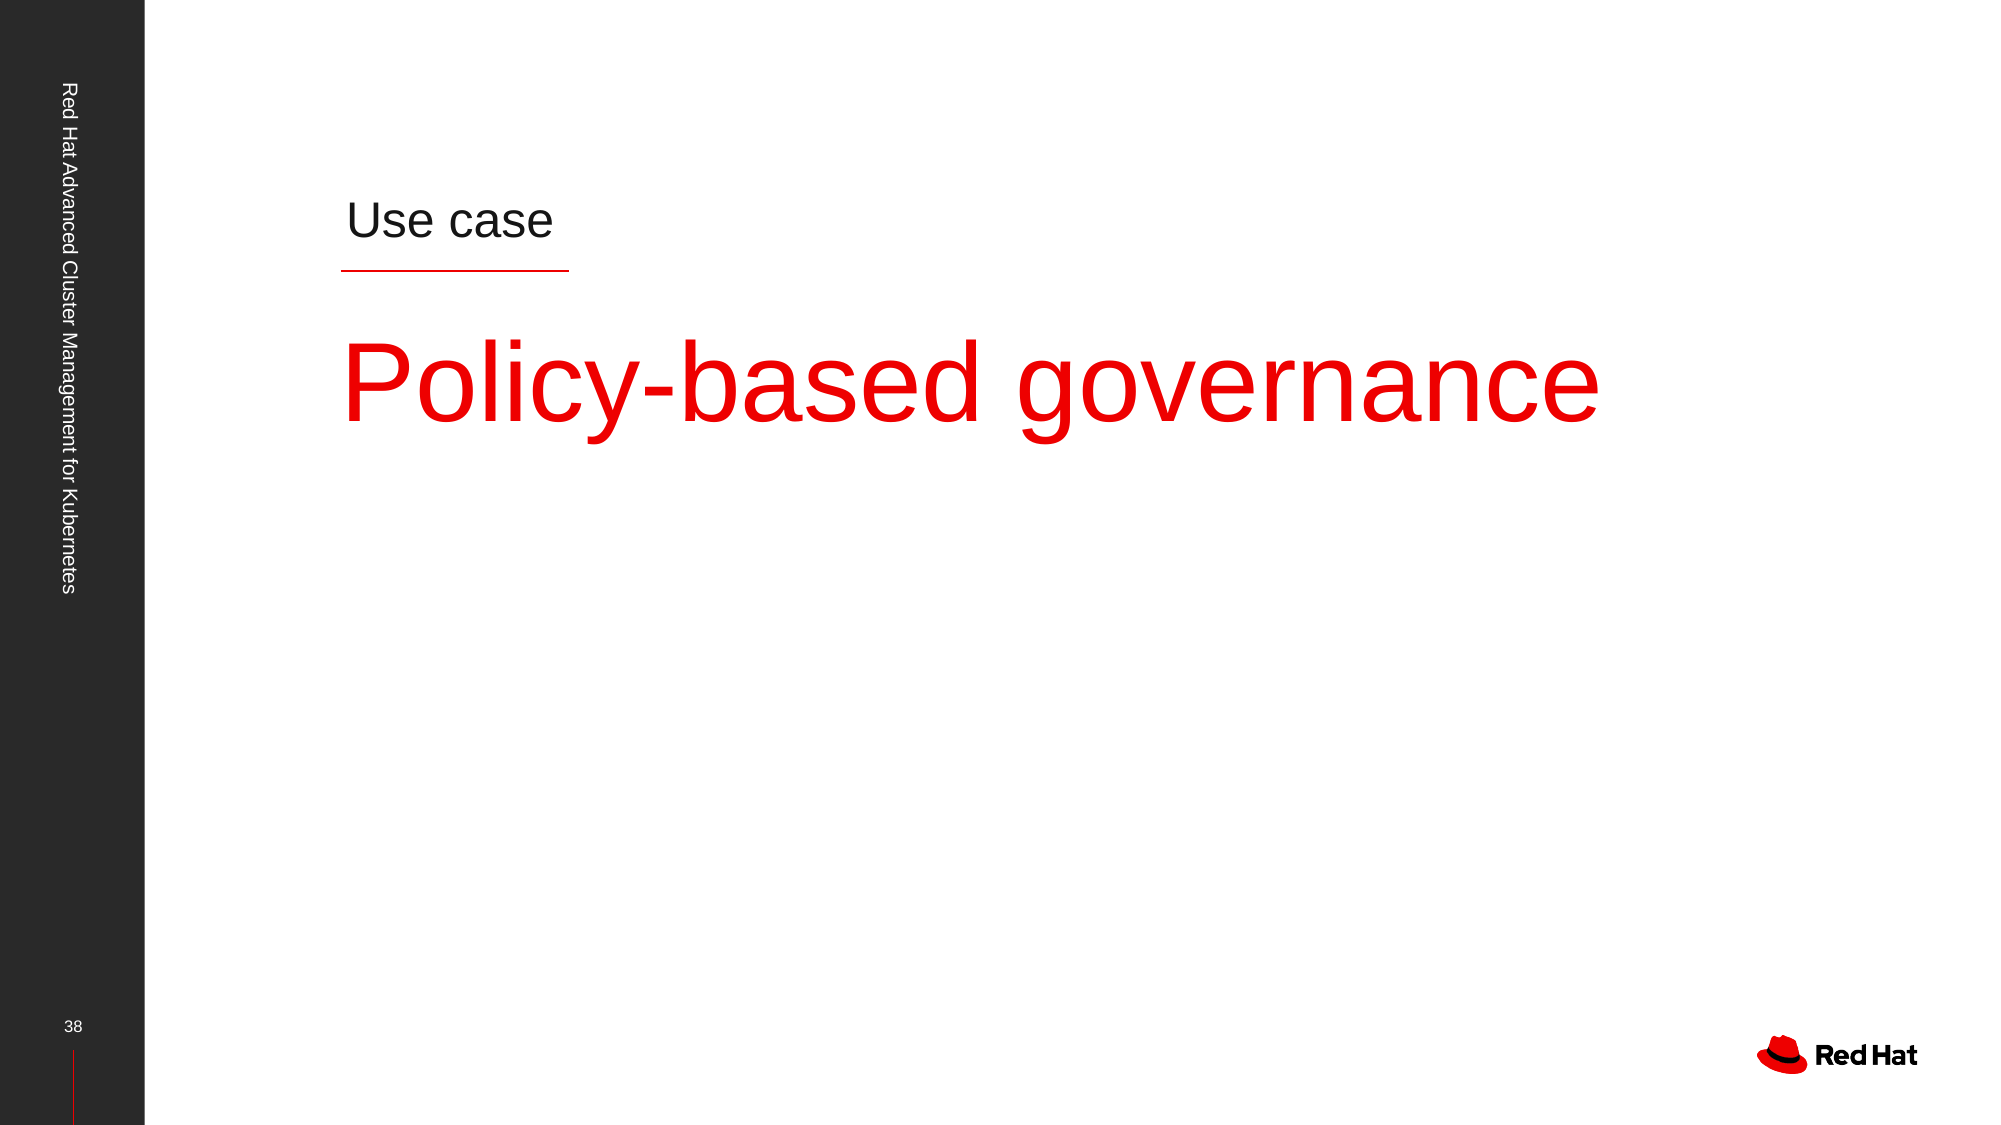

Use case
# Policy-based governance
Red Hat Advanced Cluster Management for Kubernetes
38